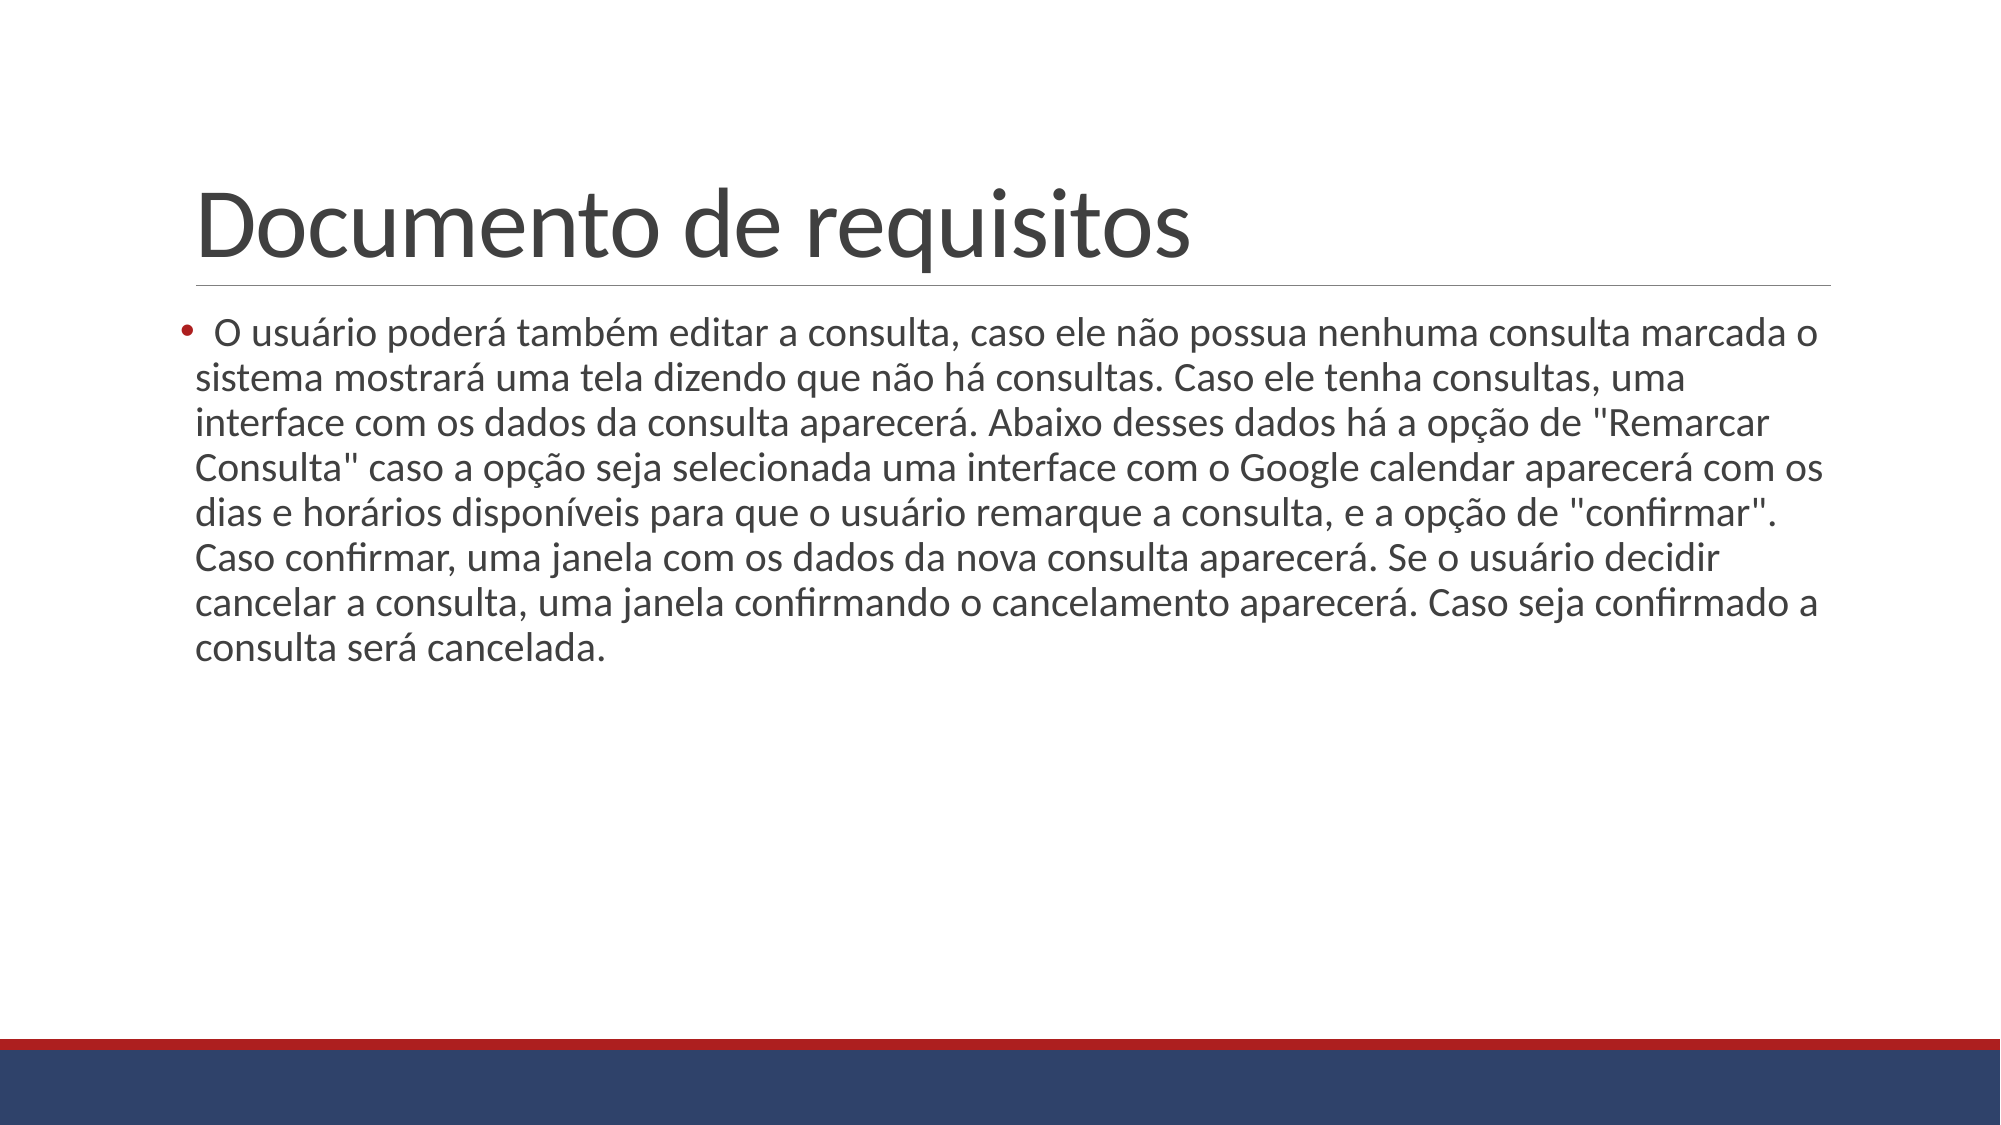

# Documento de requisitos
  O usuário poderá também editar a consulta, caso ele não possua nenhuma consulta marcada o sistema mostrará uma tela dizendo que não há consultas. Caso ele tenha consultas, uma interface com os dados da consulta aparecerá. Abaixo desses dados há a opção de "Remarcar Consulta" caso a opção seja selecionada uma interface com o Google calendar aparecerá com os dias e horários disponíveis para que o usuário remarque a consulta, e a opção de "confirmar". Caso confirmar, uma janela com os dados da nova consulta aparecerá. Se o usuário decidir cancelar a consulta, uma janela confirmando o cancelamento aparecerá. Caso seja confirmado a consulta será cancelada.